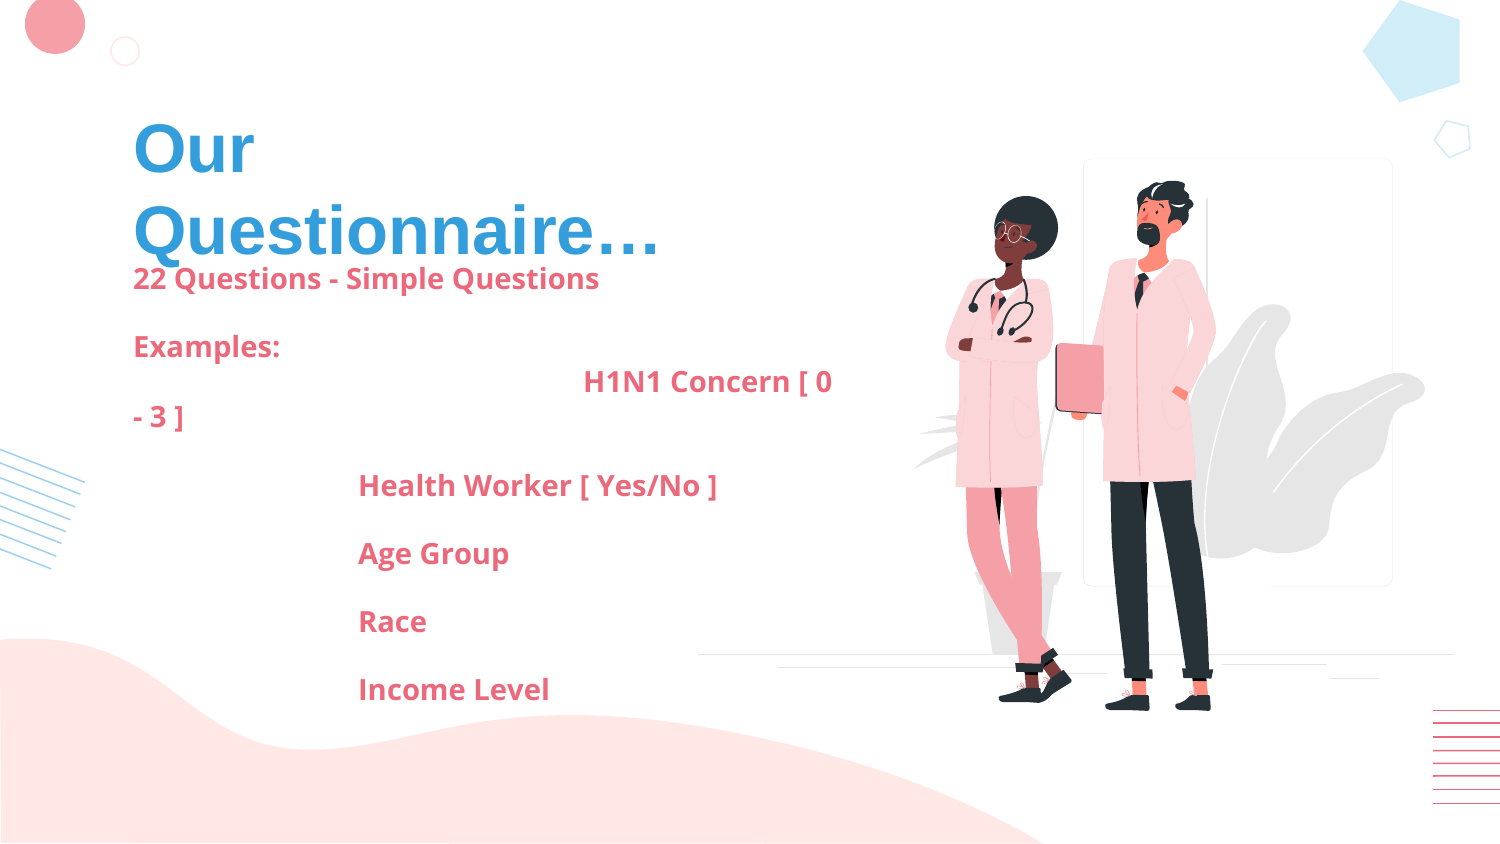

# Our Questionnaire…

22 Questions - Simple Questions
Examples:
			H1N1 Concern [ 0 - 3 ]
Health Worker [ Yes/No ]
Age Group
Race
Income Level